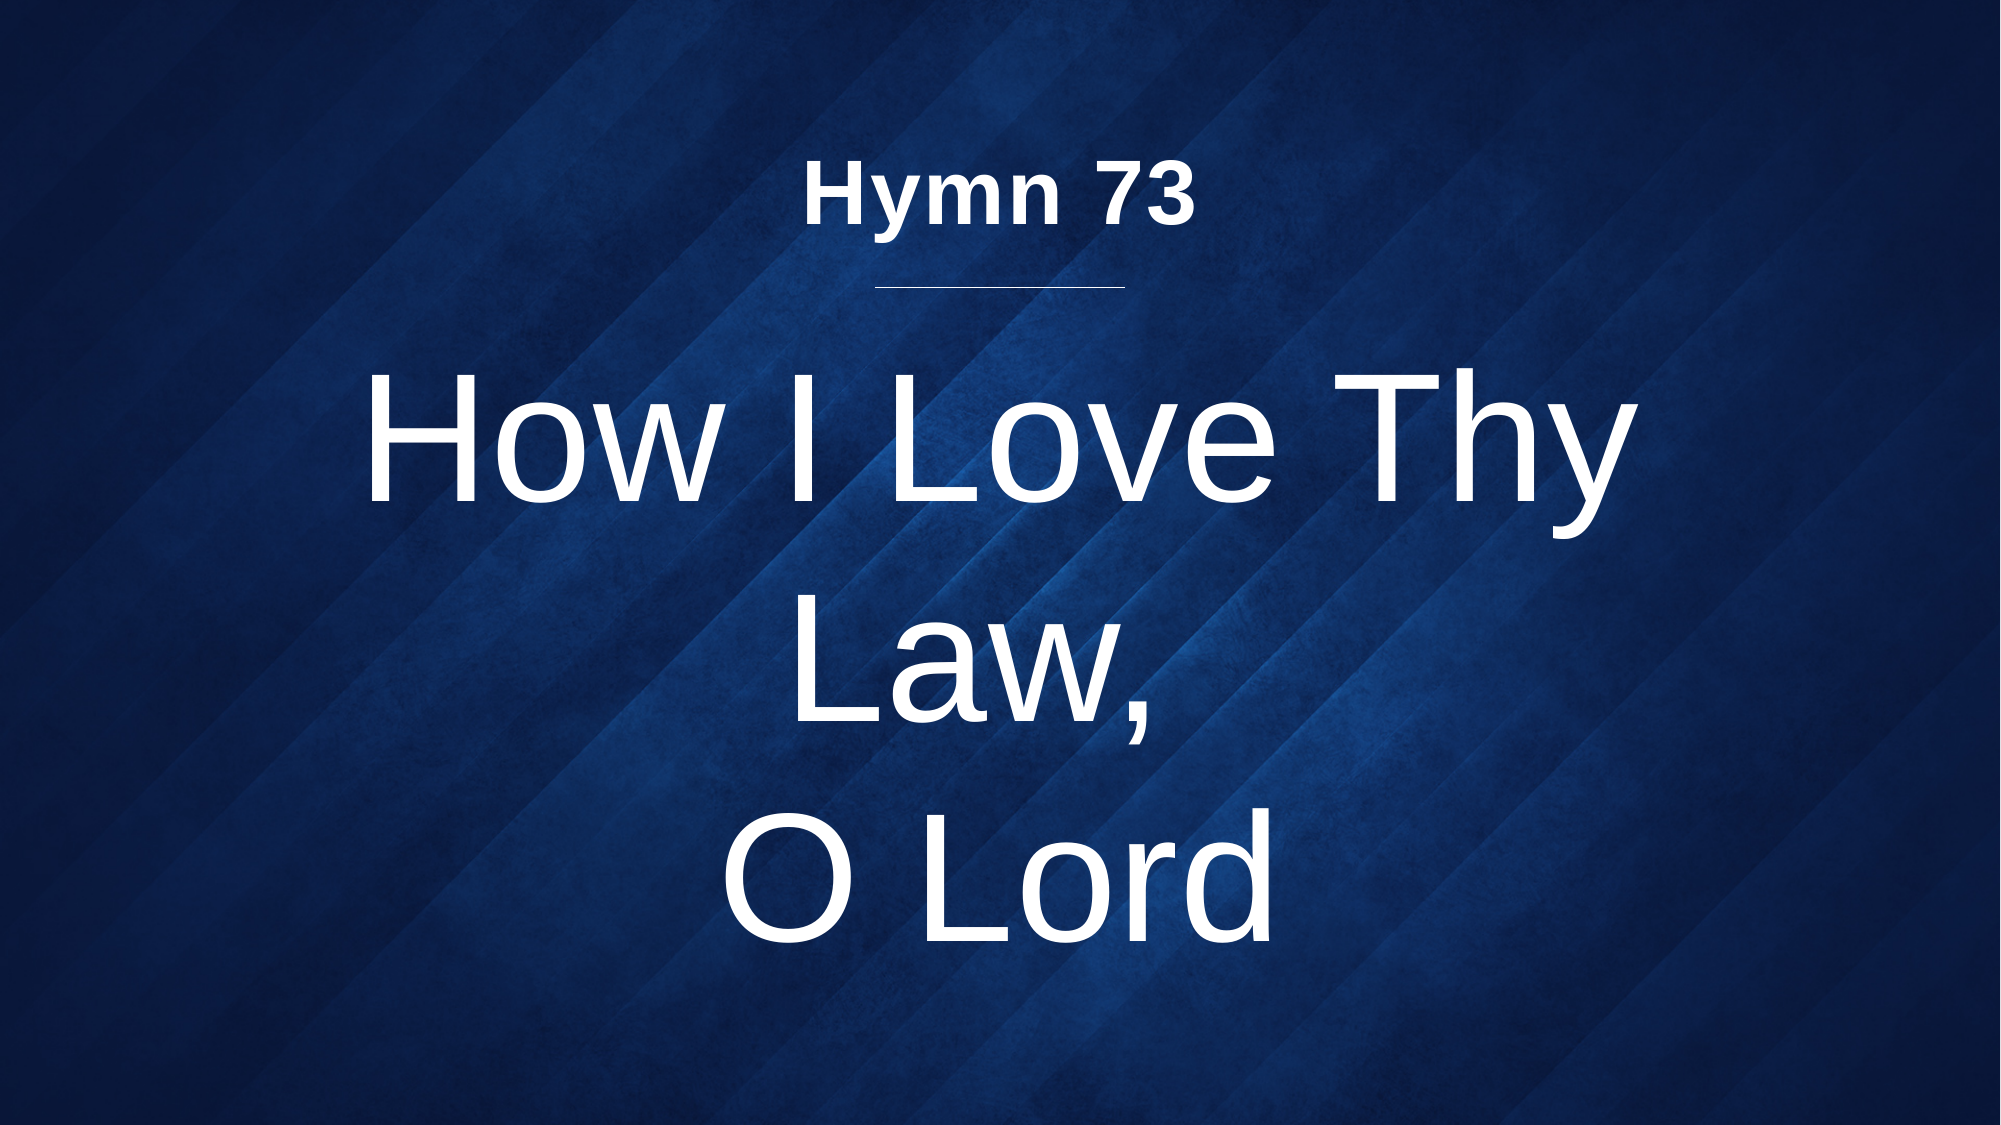

Hymn 73
# How I Love Thy Law, O Lord